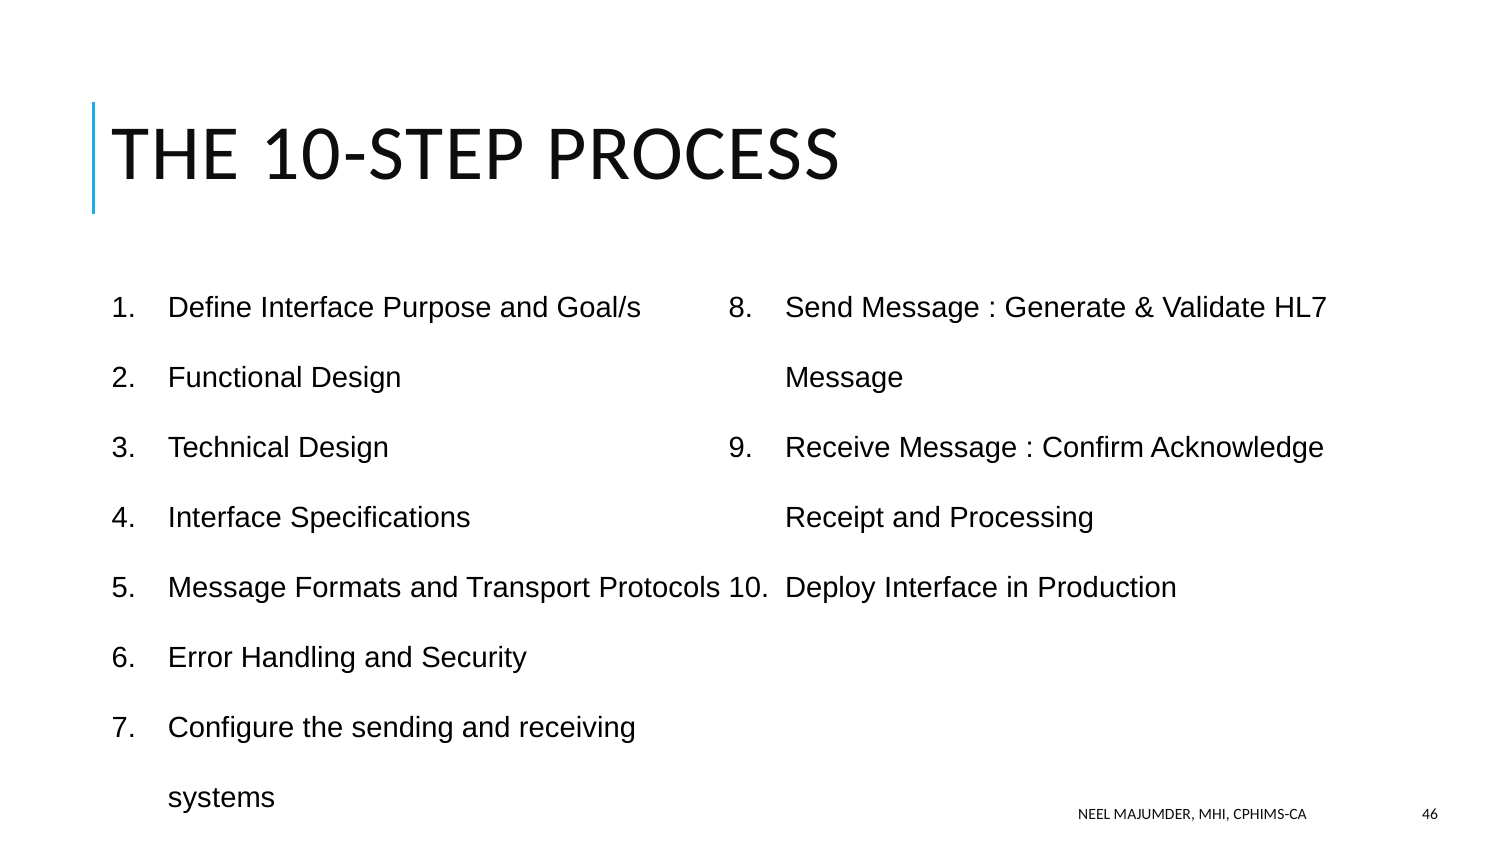

# The 10-step process
Define Interface Purpose and Goal/s
Functional Design
Technical Design
Interface Specifications
Message Formats and Transport Protocols​
Error Handling and Security​
Configure the sending and receiving systems
Send Message : Generate & Validate HL7 Message
Receive Message : Confirm Acknowledge Receipt and Processing
Deploy Interface in Production
Neel Majumder, MHI, CPHIMS-CA
46